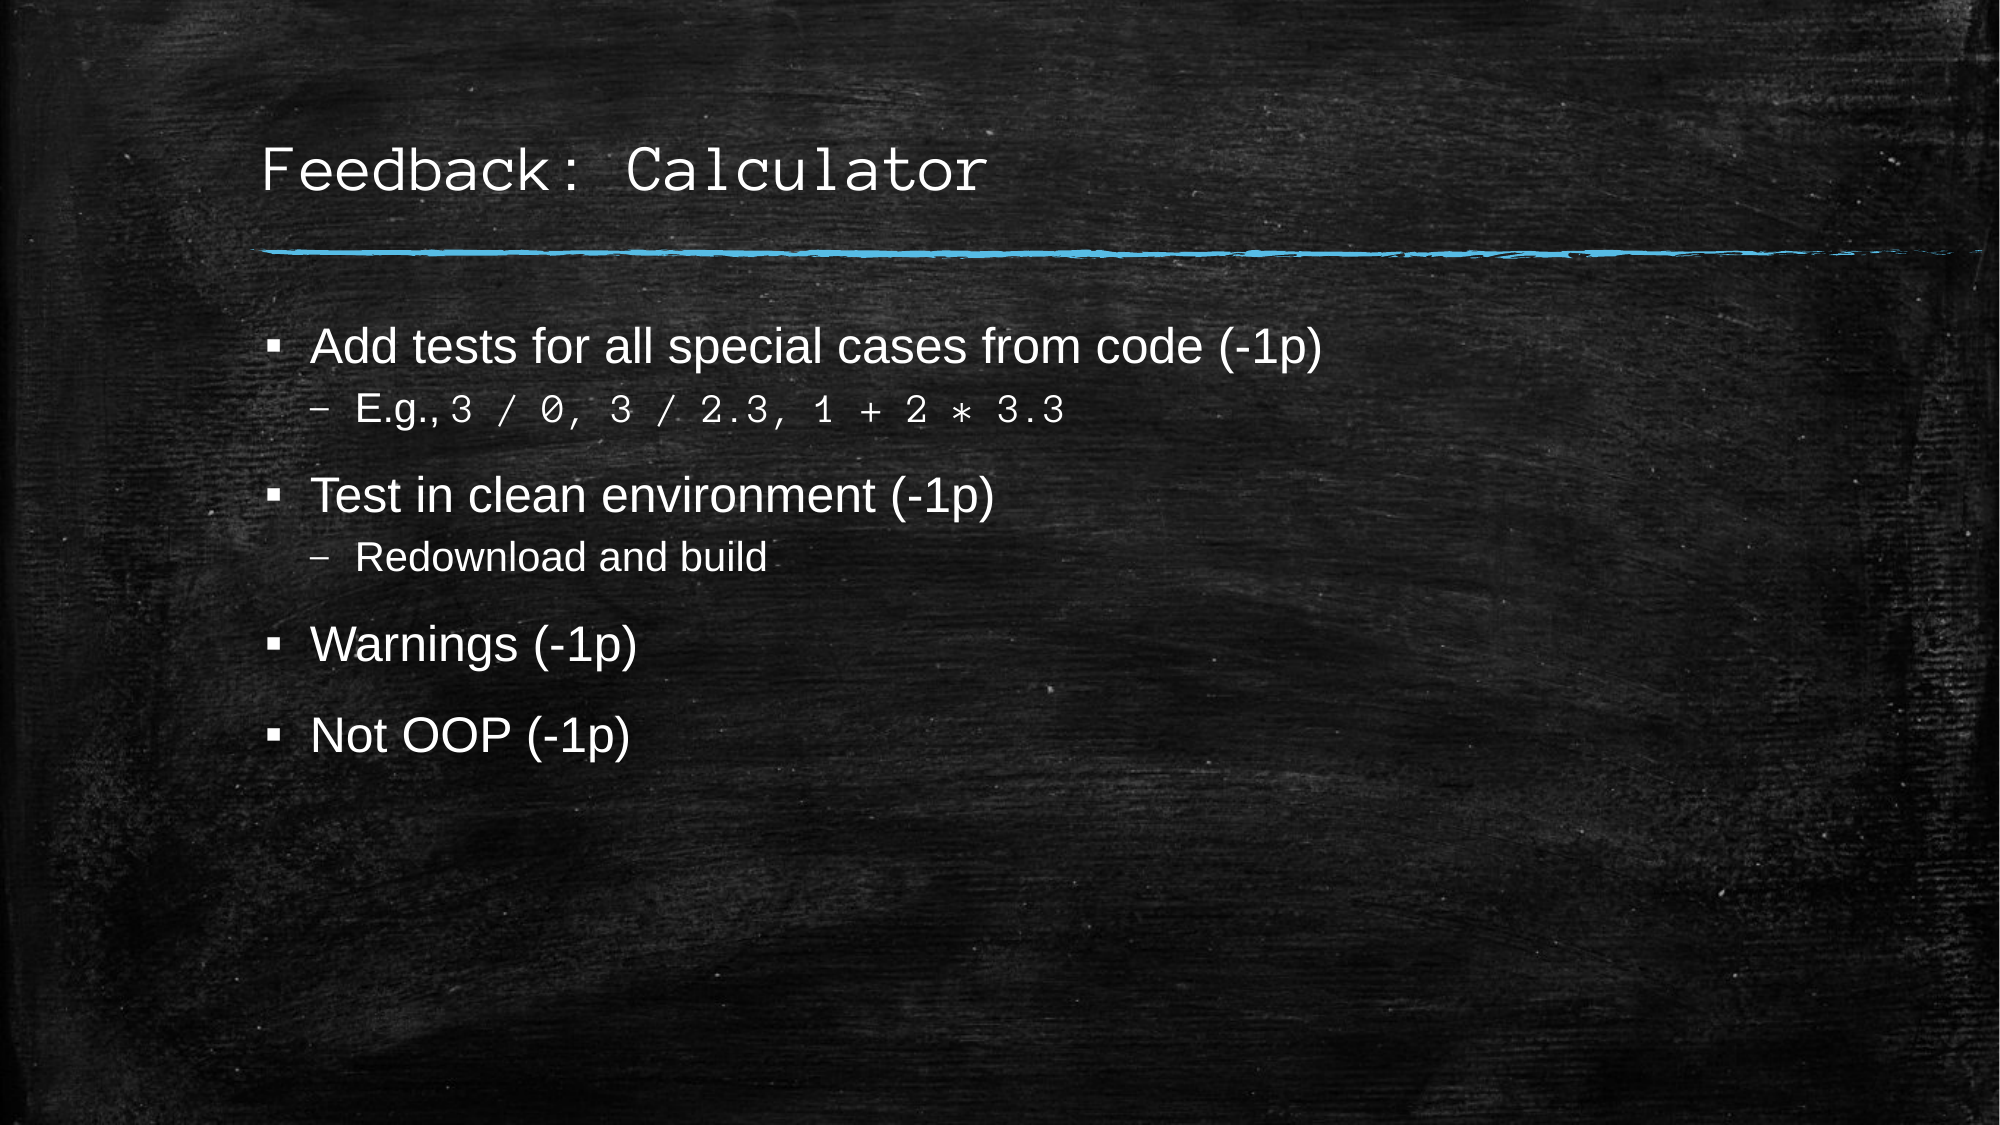

# Feedback: Calculator
Add tests for all special cases from code (-1p)
E.g., 3 / 0, 3 / 2.3, 1 + 2 * 3.3
Test in clean environment (-1p)
Redownload and build
Warnings (-1p)
Not OOP (-1p)